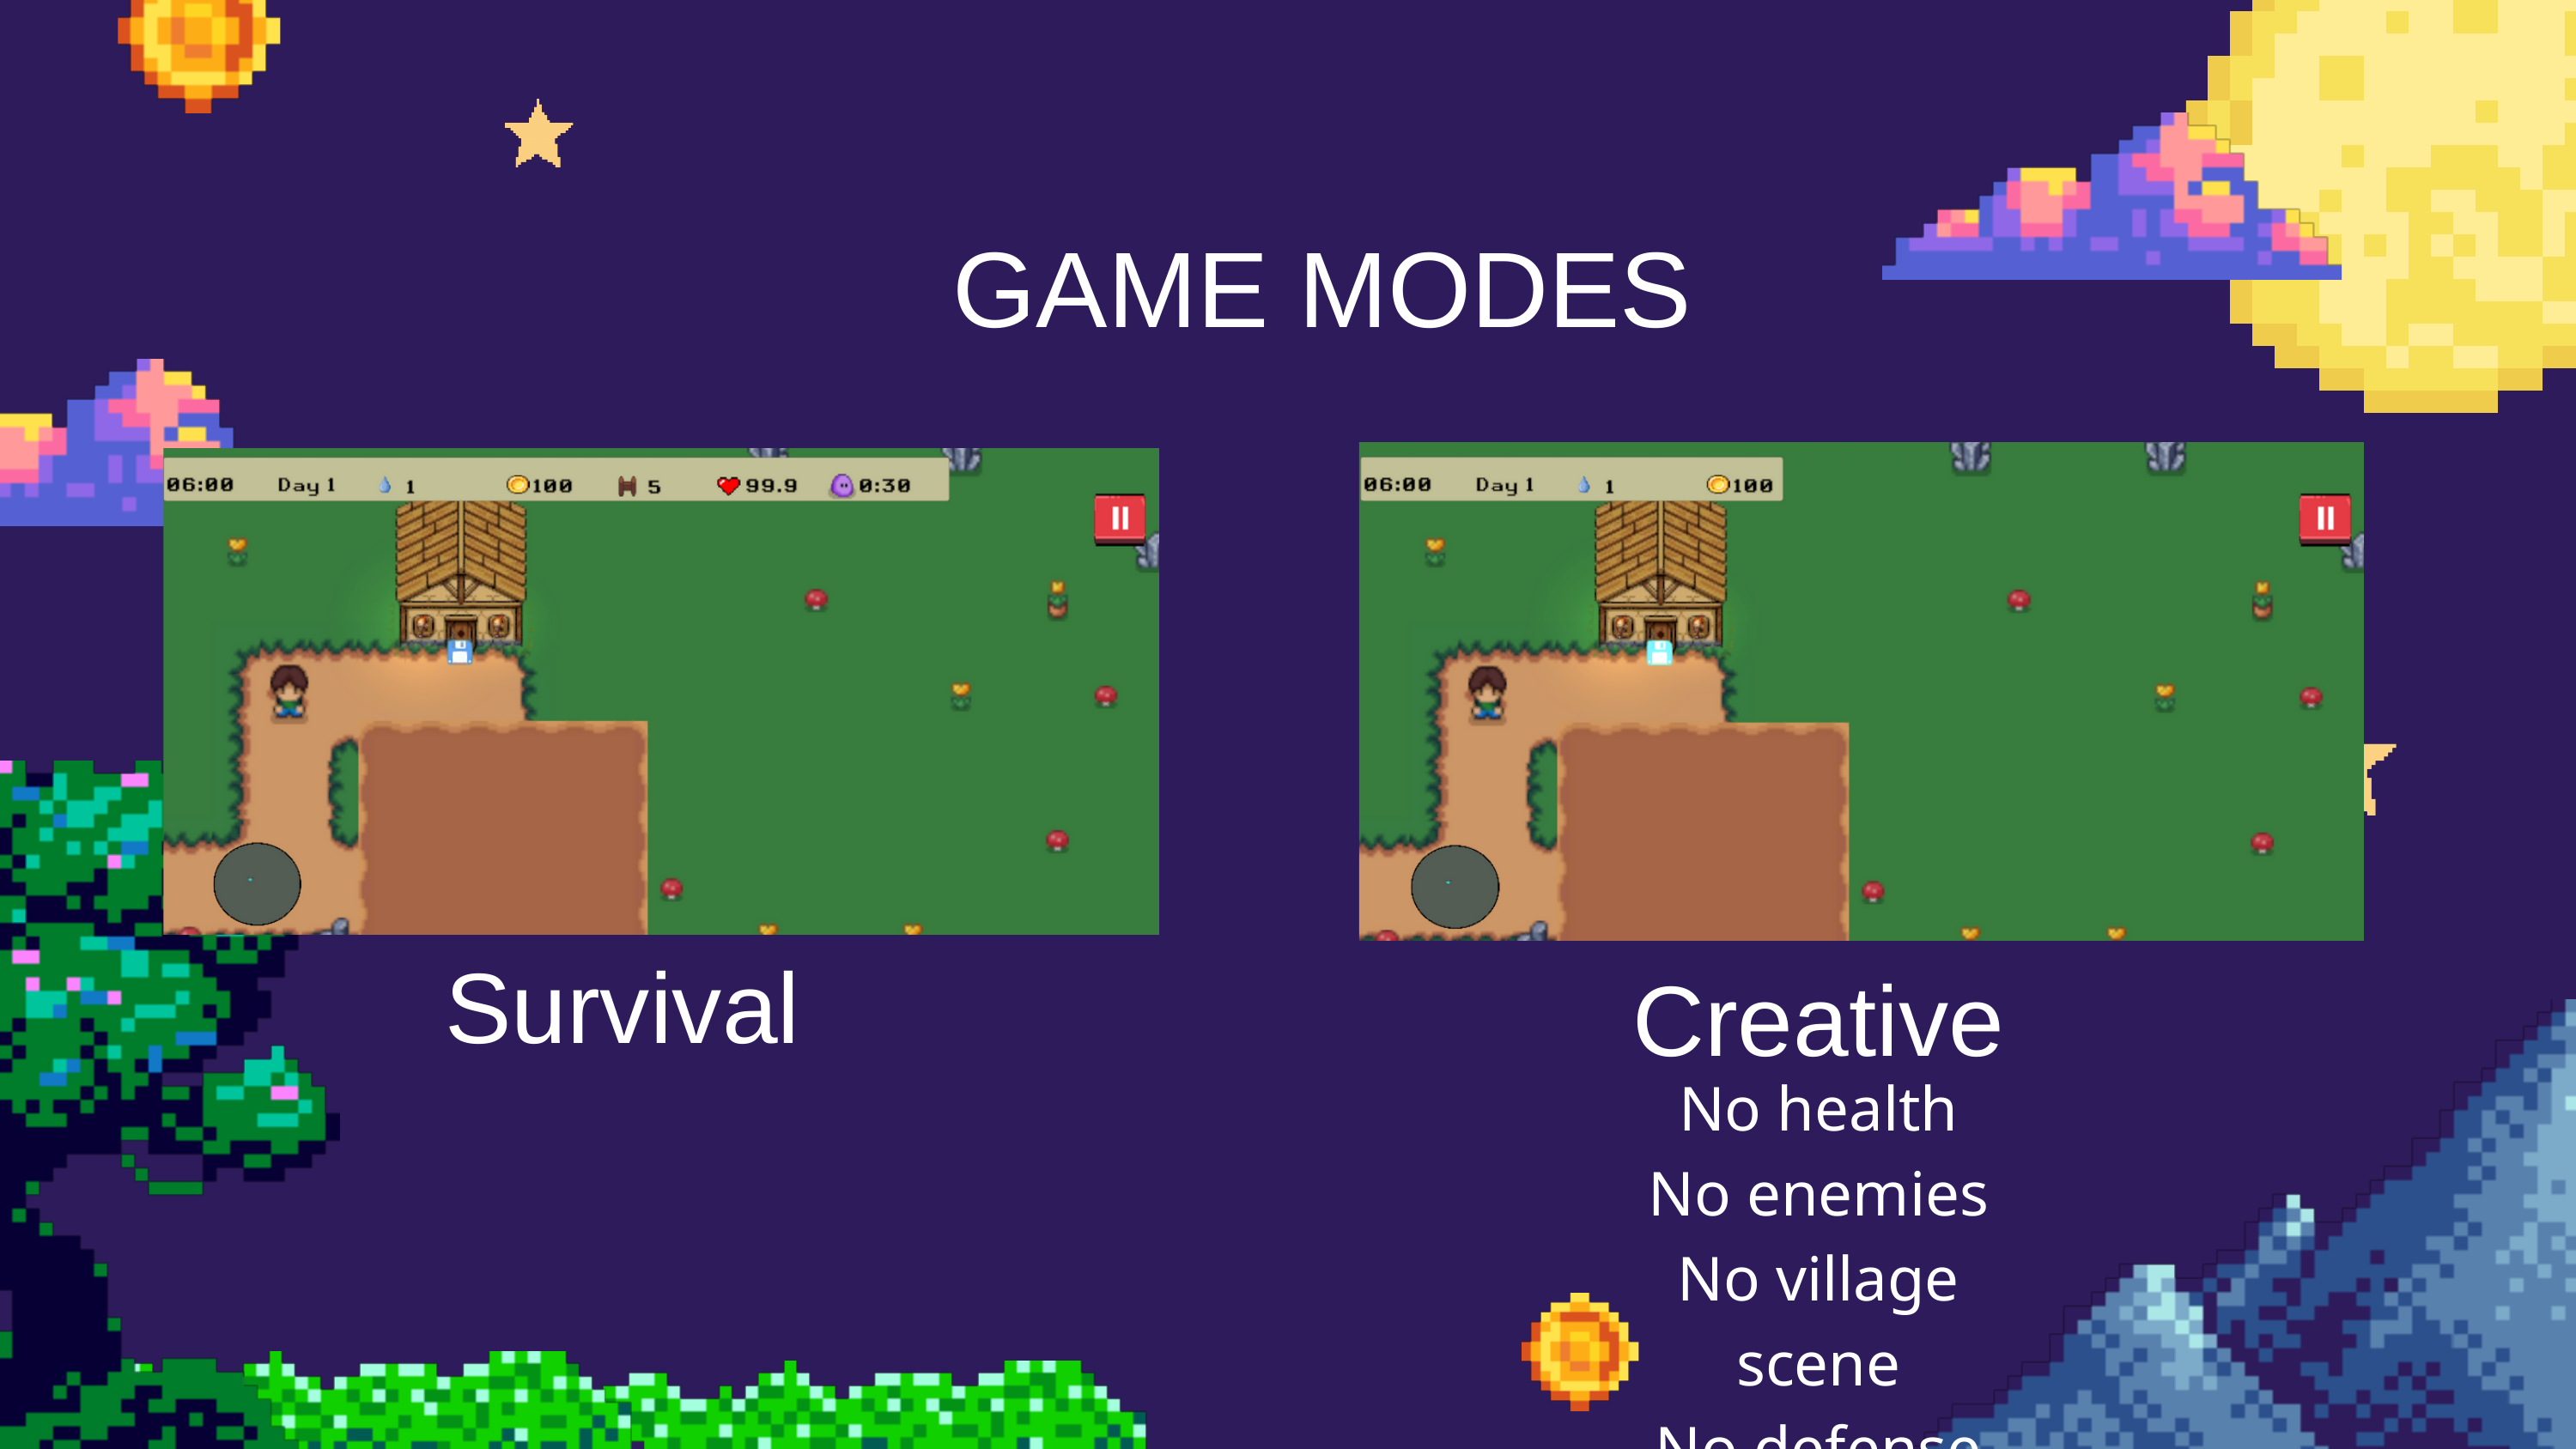

GAME MODES

Survival
Creative

No health
No enemies
No village scene
No defense